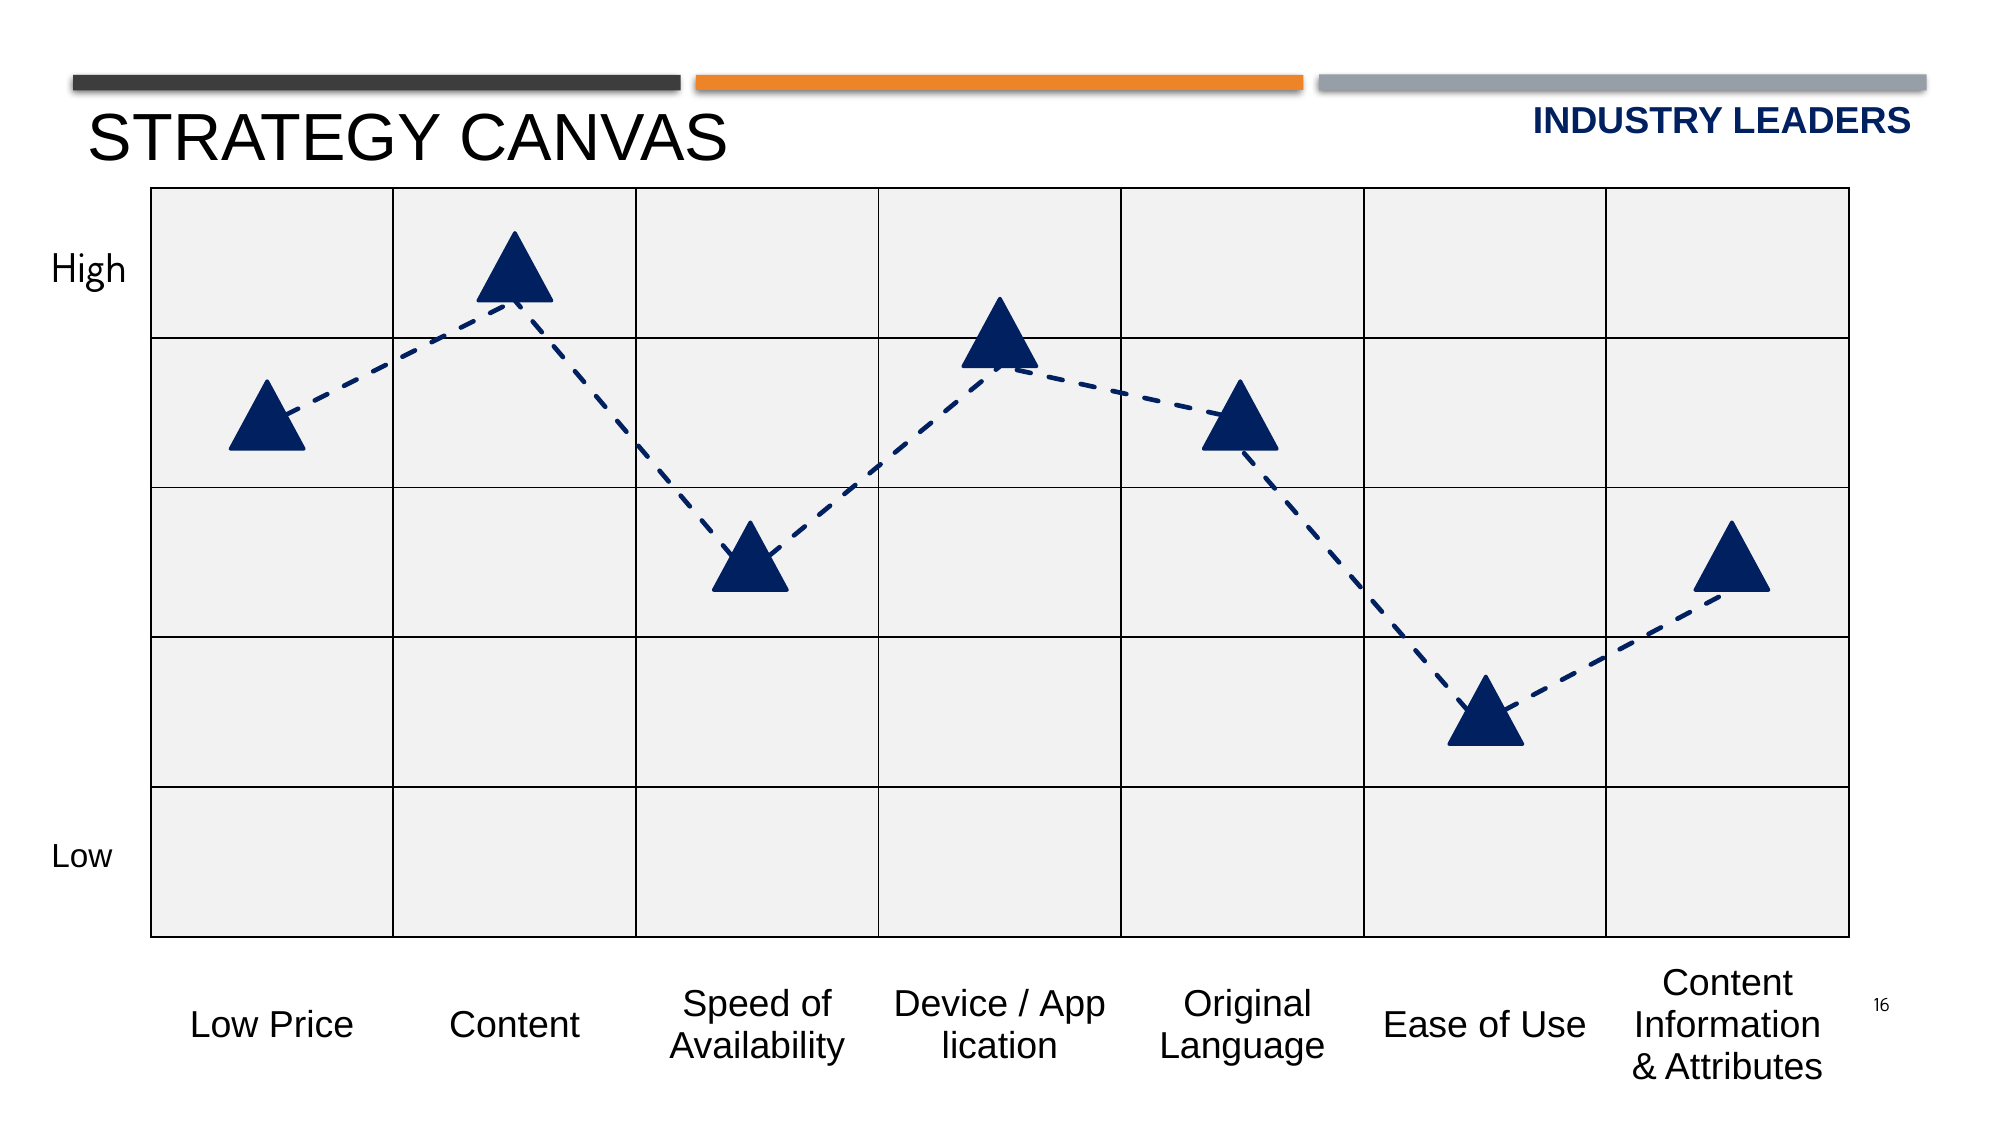

STRATEGY CANVAS
INDUSTRY LEADERS

|  |  |  |  |  |  |  |
| --- | --- | --- | --- | --- | --- | --- |
|  |  |  |  |  |  |  |
|  |  |  |  |  |  |  |
|  |  |  |  |  |  |  |
|  |  |  |  |  |  |  |
High

Low
| Low Price | Content | Speed of Availability | Device / Application | Original Language | Ease of Use | Content Information & Attributes |
| --- | --- | --- | --- | --- | --- | --- |
16